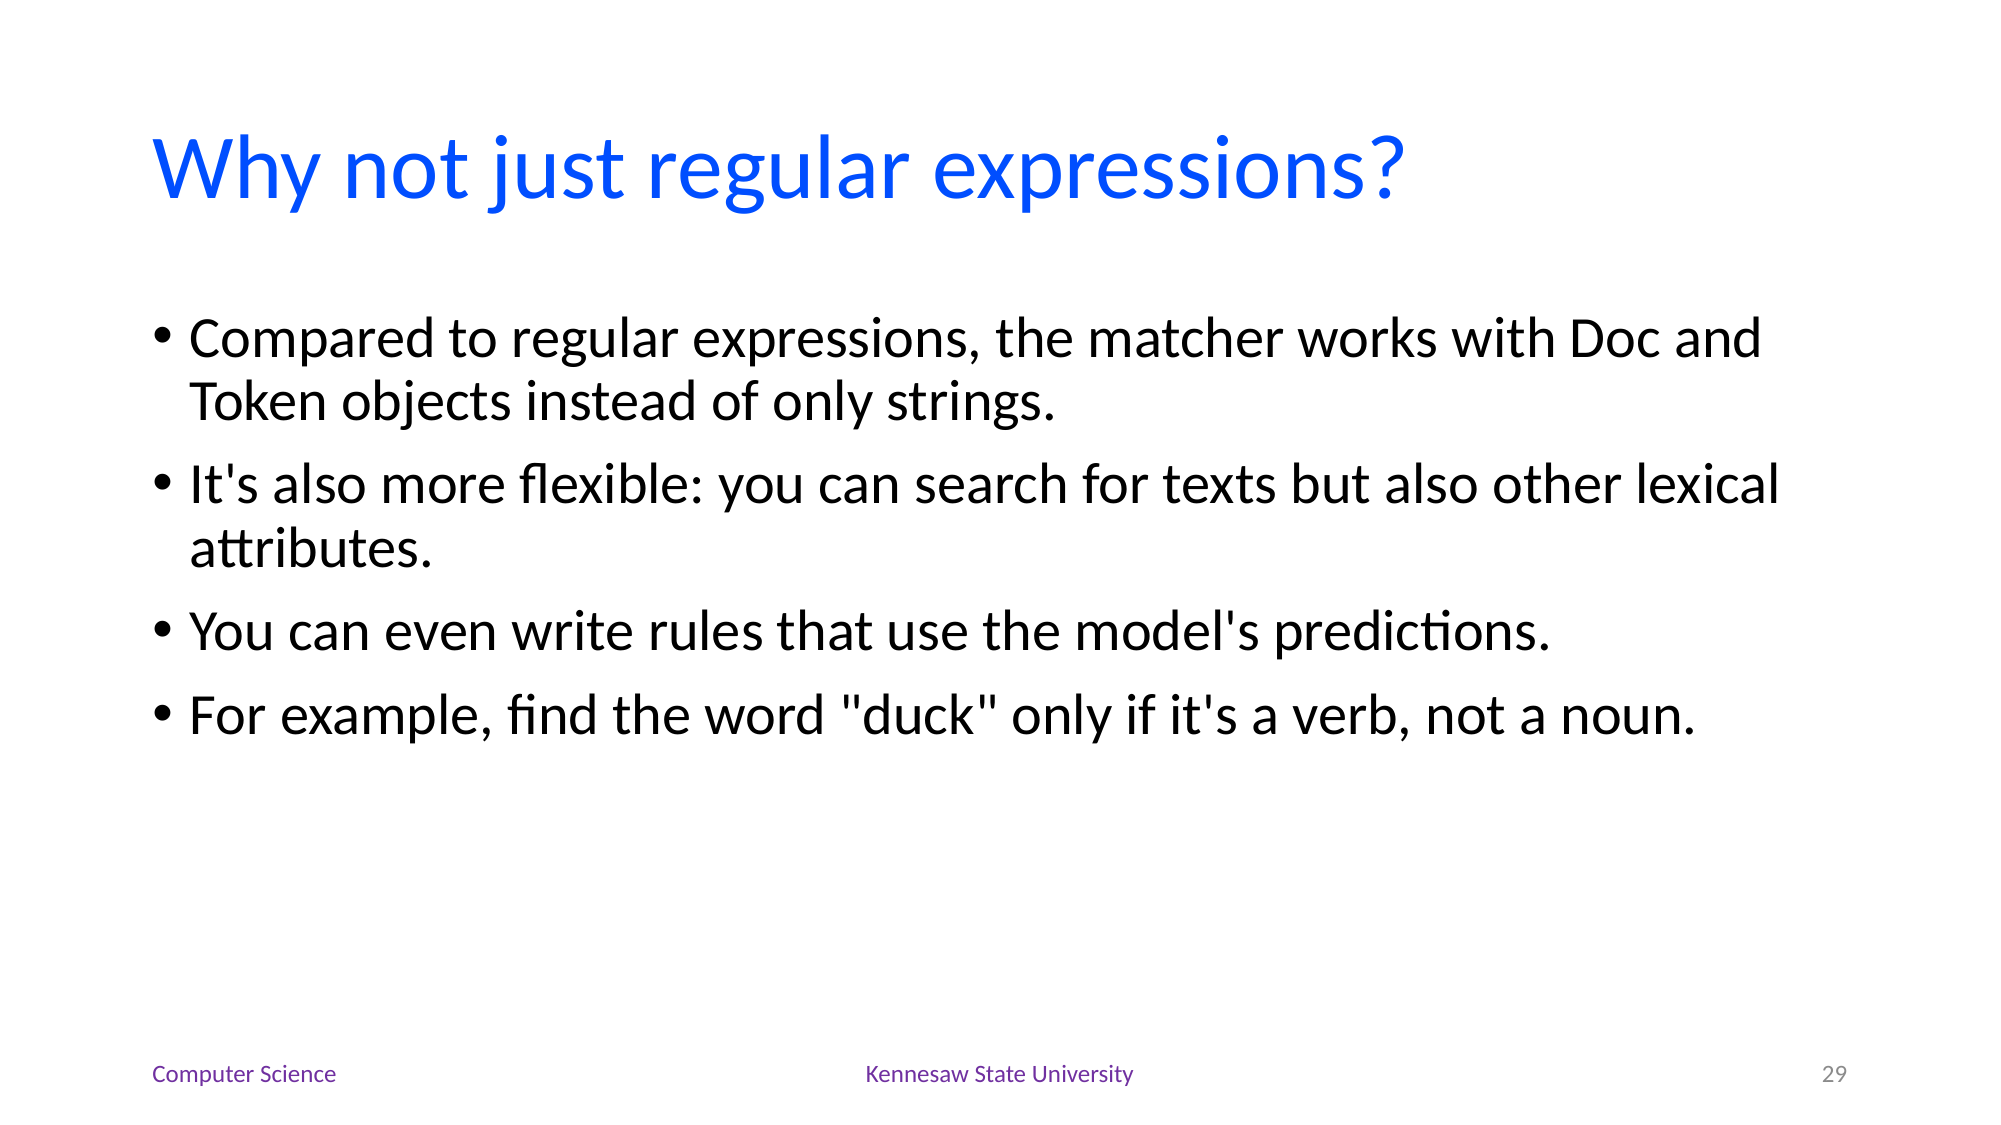

# Why not just regular expressions?
Compared to regular expressions, the matcher works with Doc and Token objects instead of only strings.
It's also more flexible: you can search for texts but also other lexical attributes.
You can even write rules that use the model's predictions.
For example, find the word "duck" only if it's a verb, not a noun.

Computer Science
Kennesaw State University
29